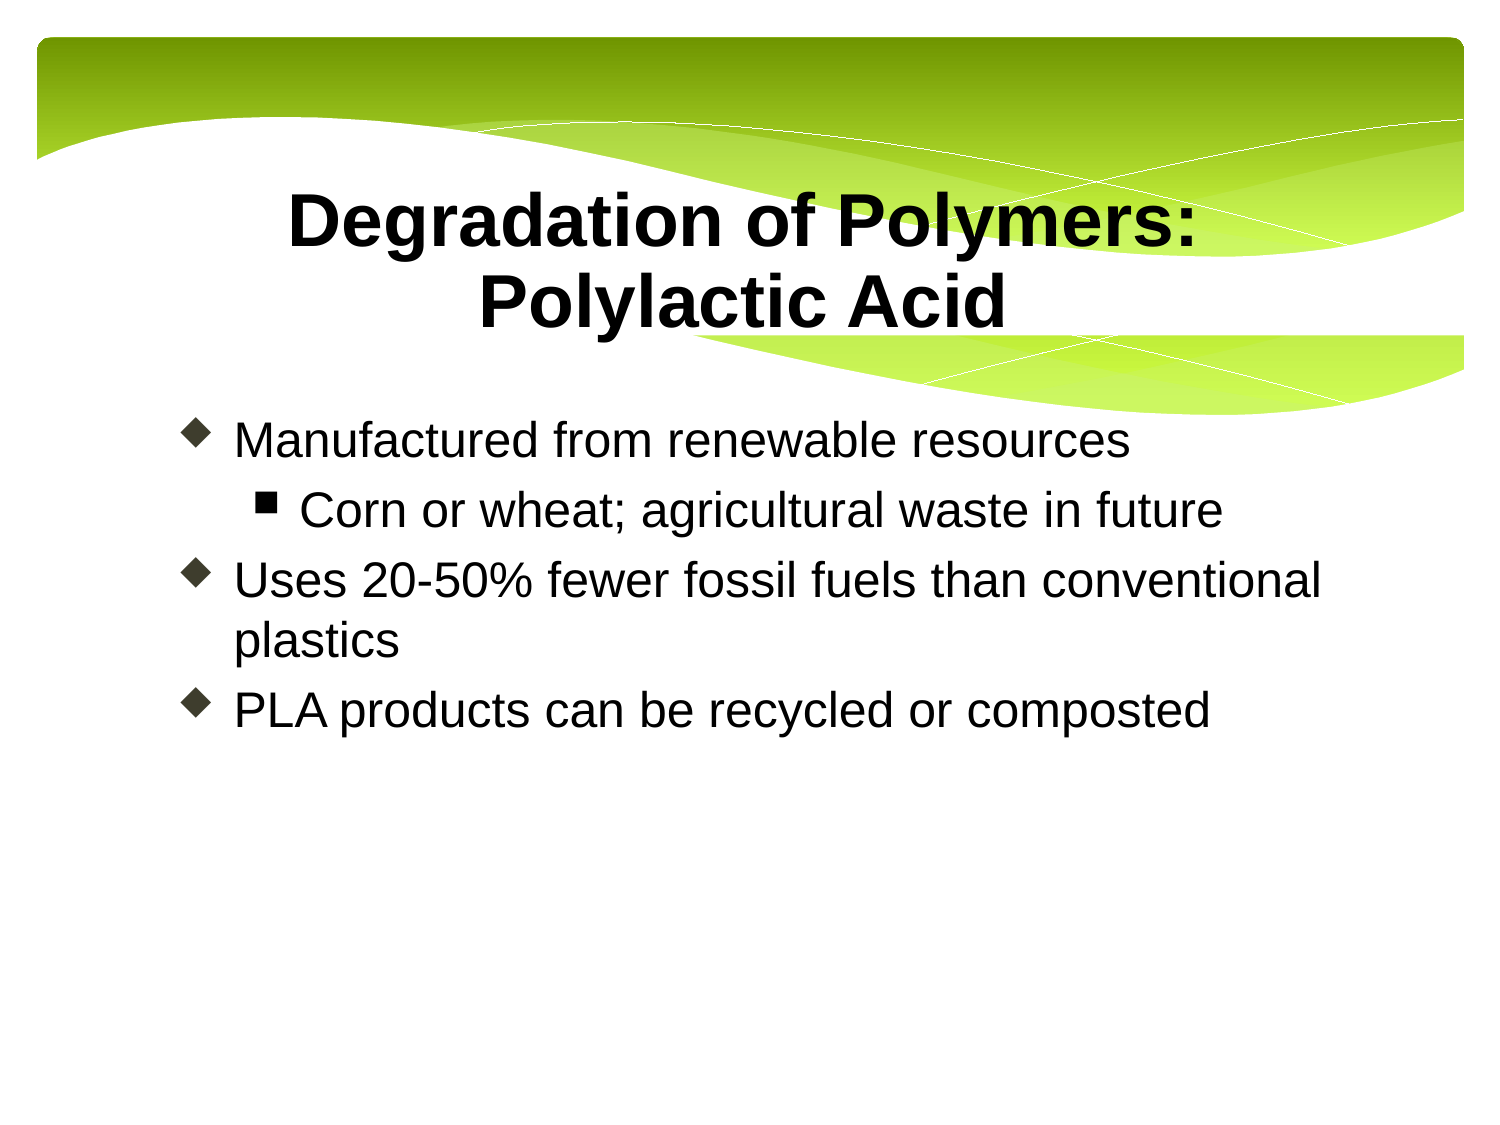

Degradation of Polymers:
Polylactic Acid
Manufactured from renewable resources
Corn or wheat; agricultural waste in future
Uses 20-50% fewer fossil fuels than conventional plastics
PLA products can be recycled or composted